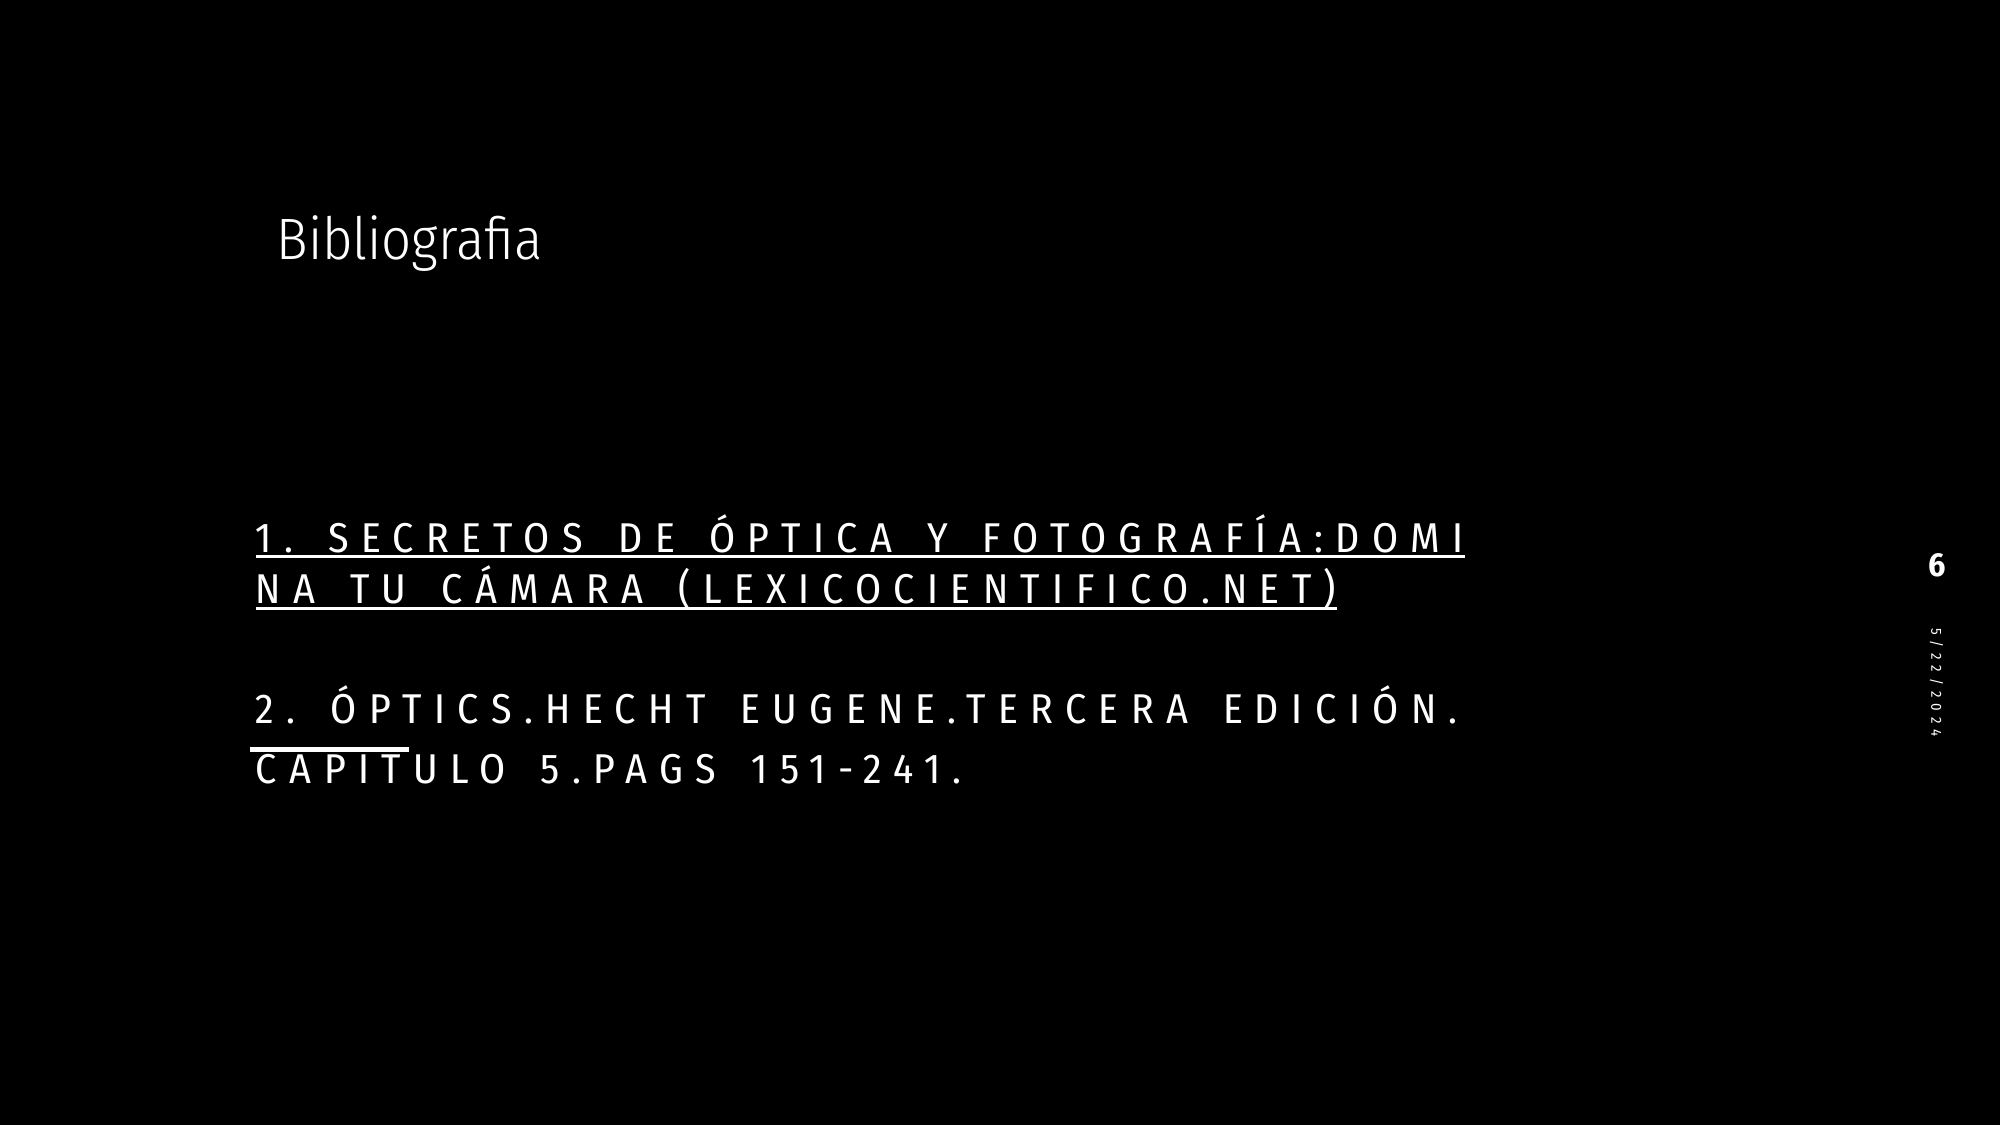

Bibliografia

# 1. Secretos de óptica y fotografía:domina tu cámara (lexicocientifico.net) 2. ÓpticS.HECHt eugene.tercera edición. CAPITULO 5.PAGS 151-241.
6
5/22/2024